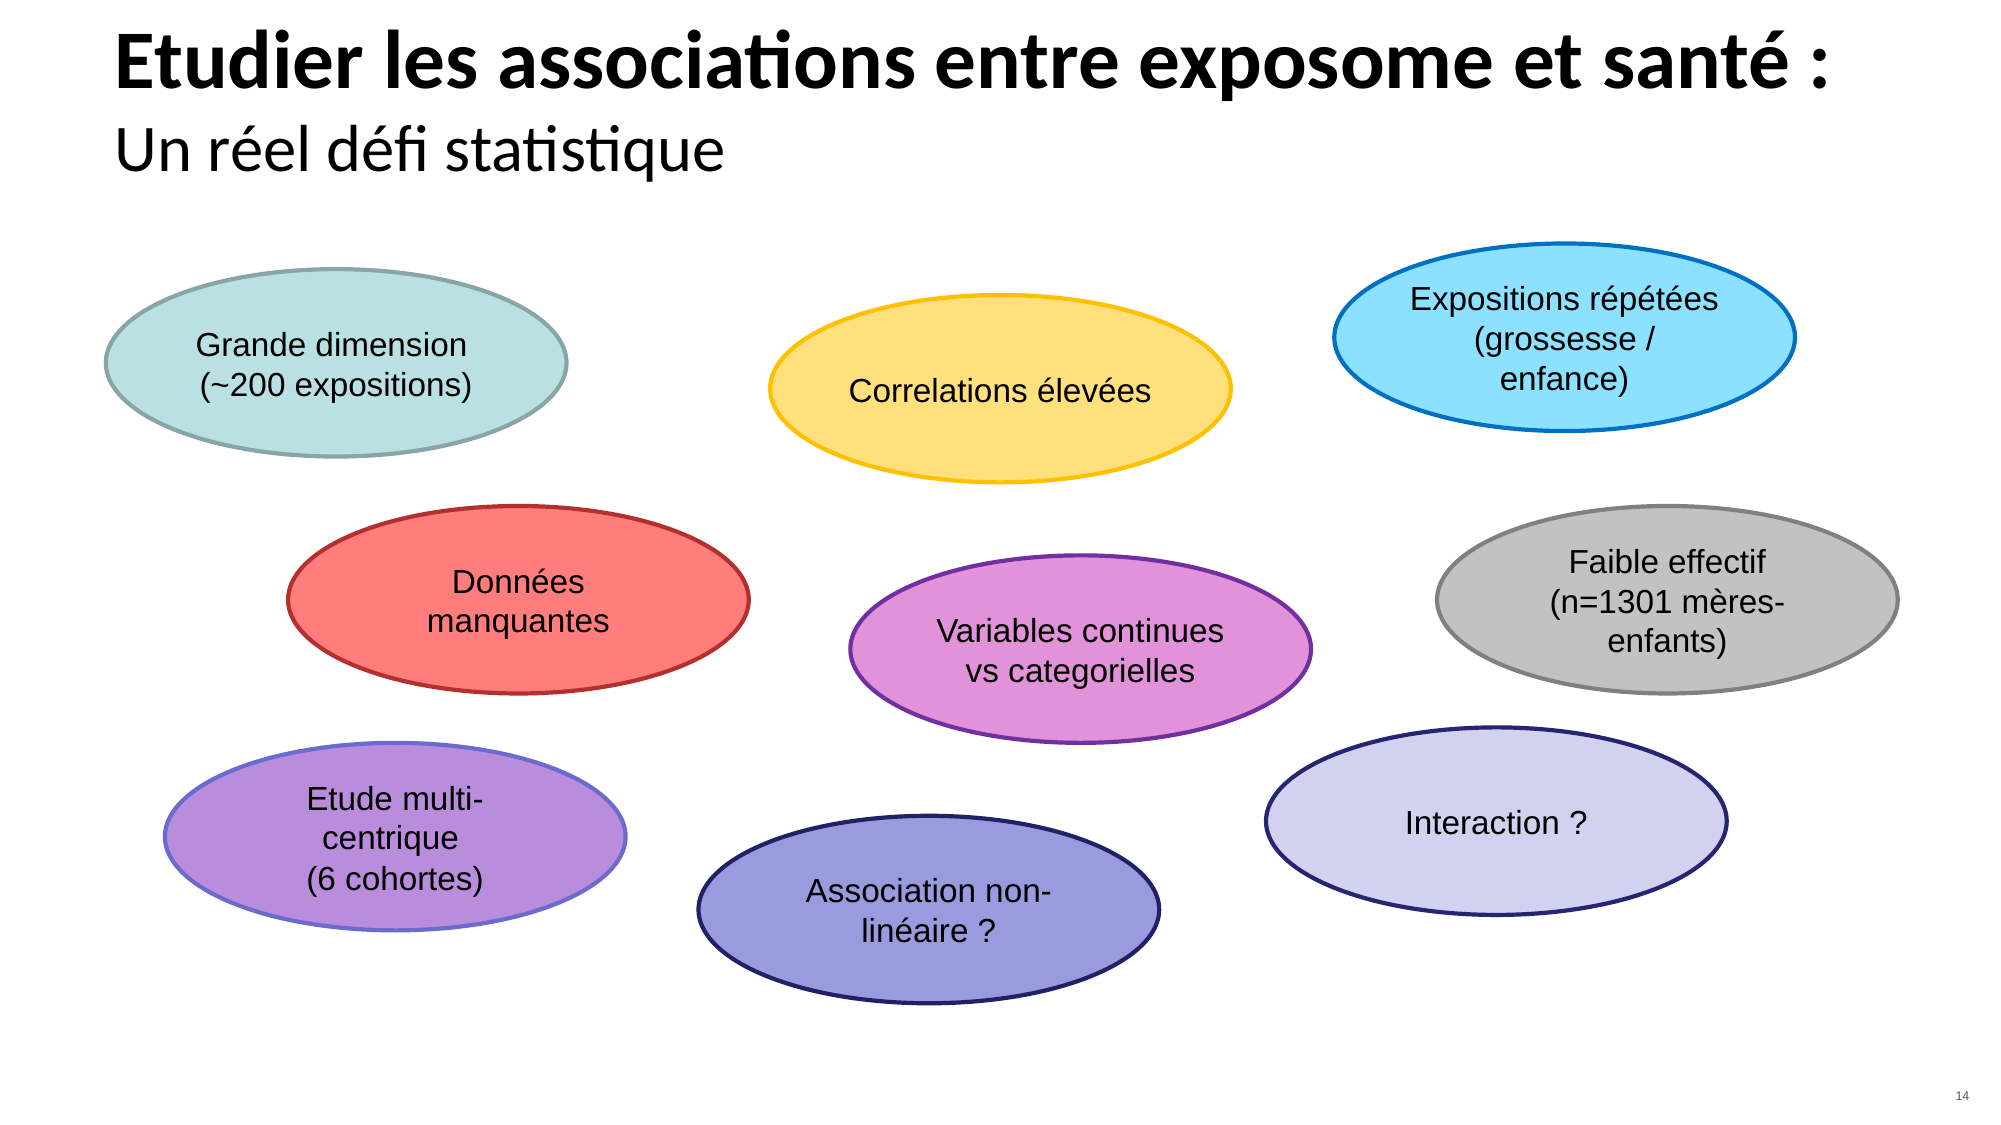

# Etudier les associations entre exposome et santé : Un réel défi statistique
Expositions répétées (grossesse / enfance)
Grande dimension
(~200 expositions)
Correlations élevées
Données manquantes
Faible effectif
(n=1301 mères-enfants)
Variables continues vs categorielles
Interaction ?
Etude multi-centrique
(6 cohortes)
Association non-linéaire ?